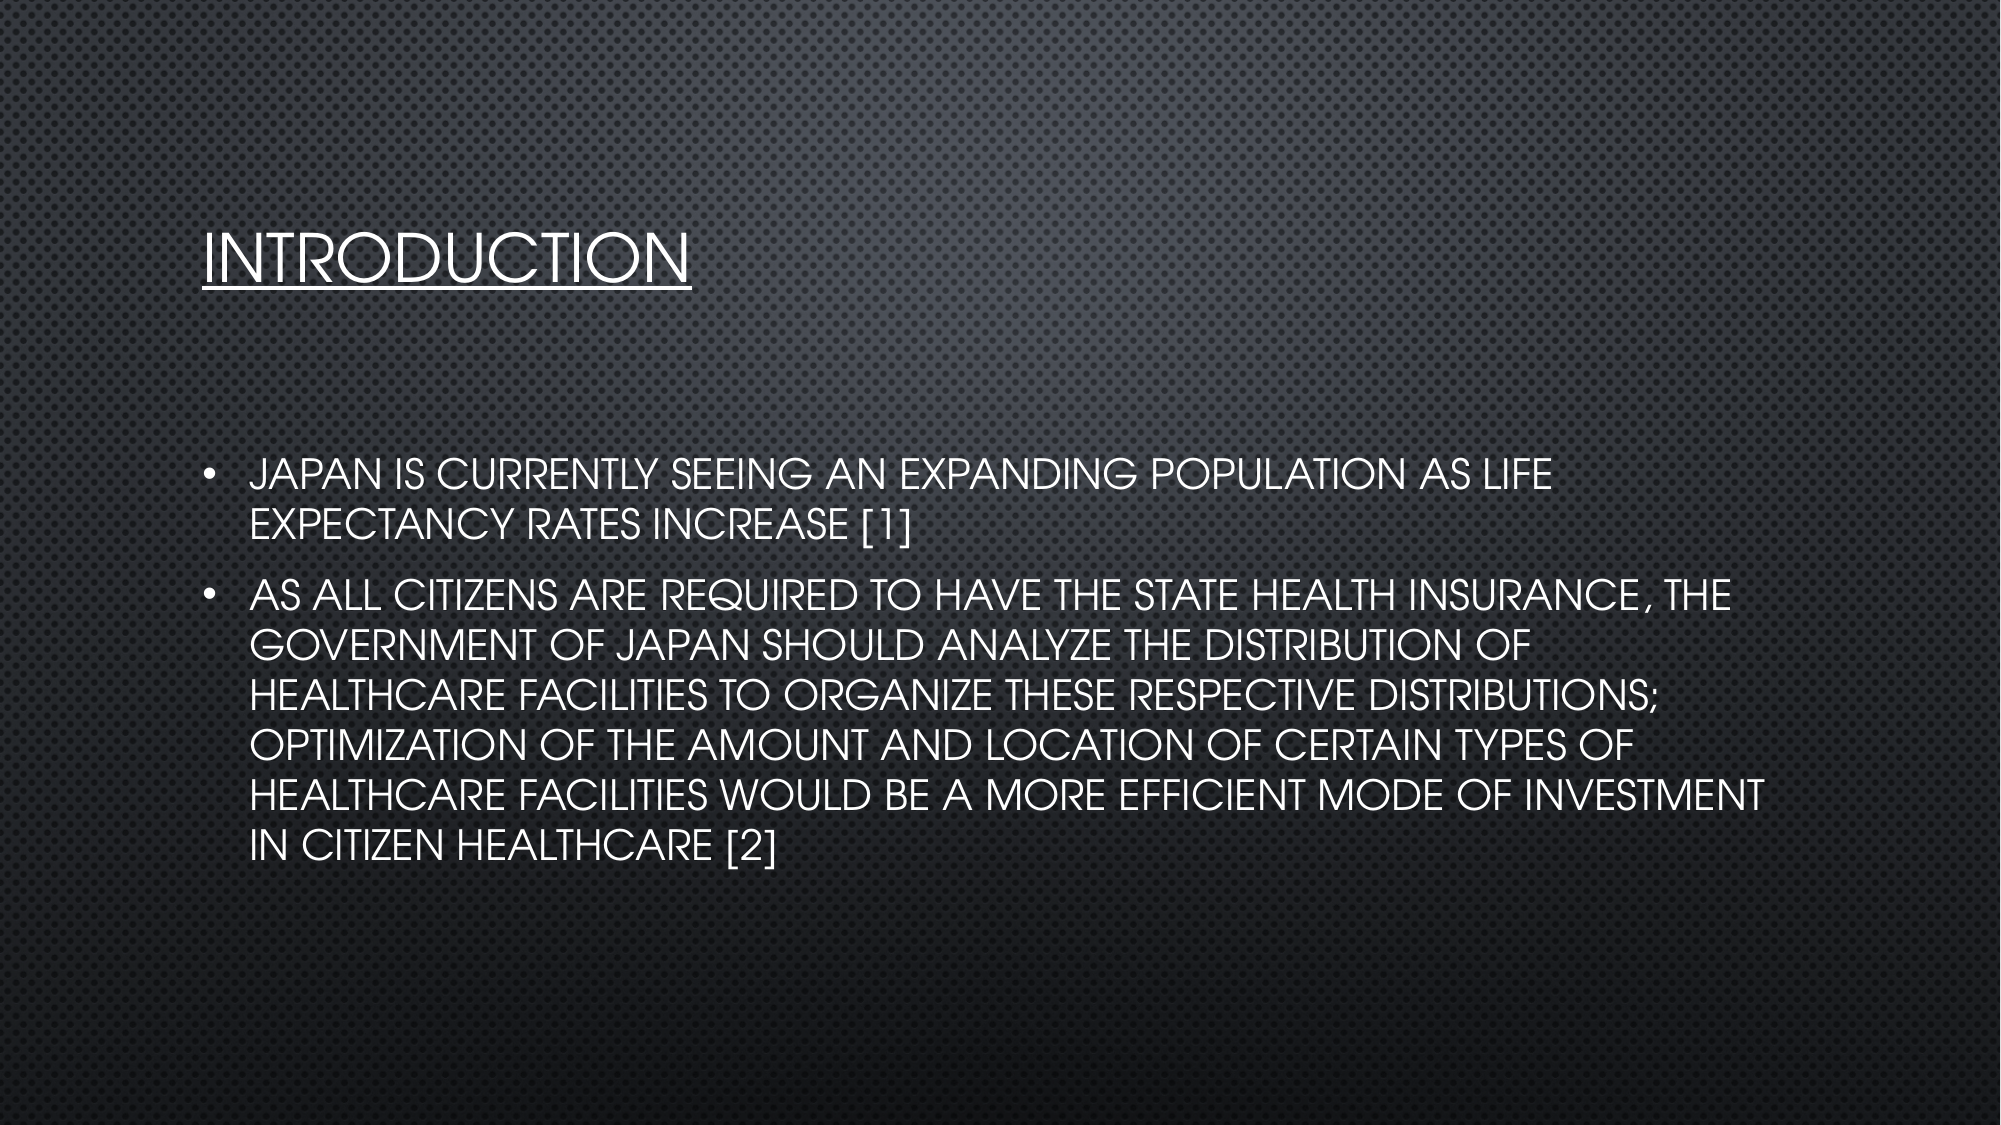

# Introduction
Japan is currently seeing an expanding population as life expectancy rates increase [1]
As all citizens are required to have the state health insurance, the government of japan should analyze the distribution of healthcare facilities to organize these respective distributions; optimization of the amount and location of certain types of healthcare facilities would be a more efficient mode of investment in citizen healthcare [2]